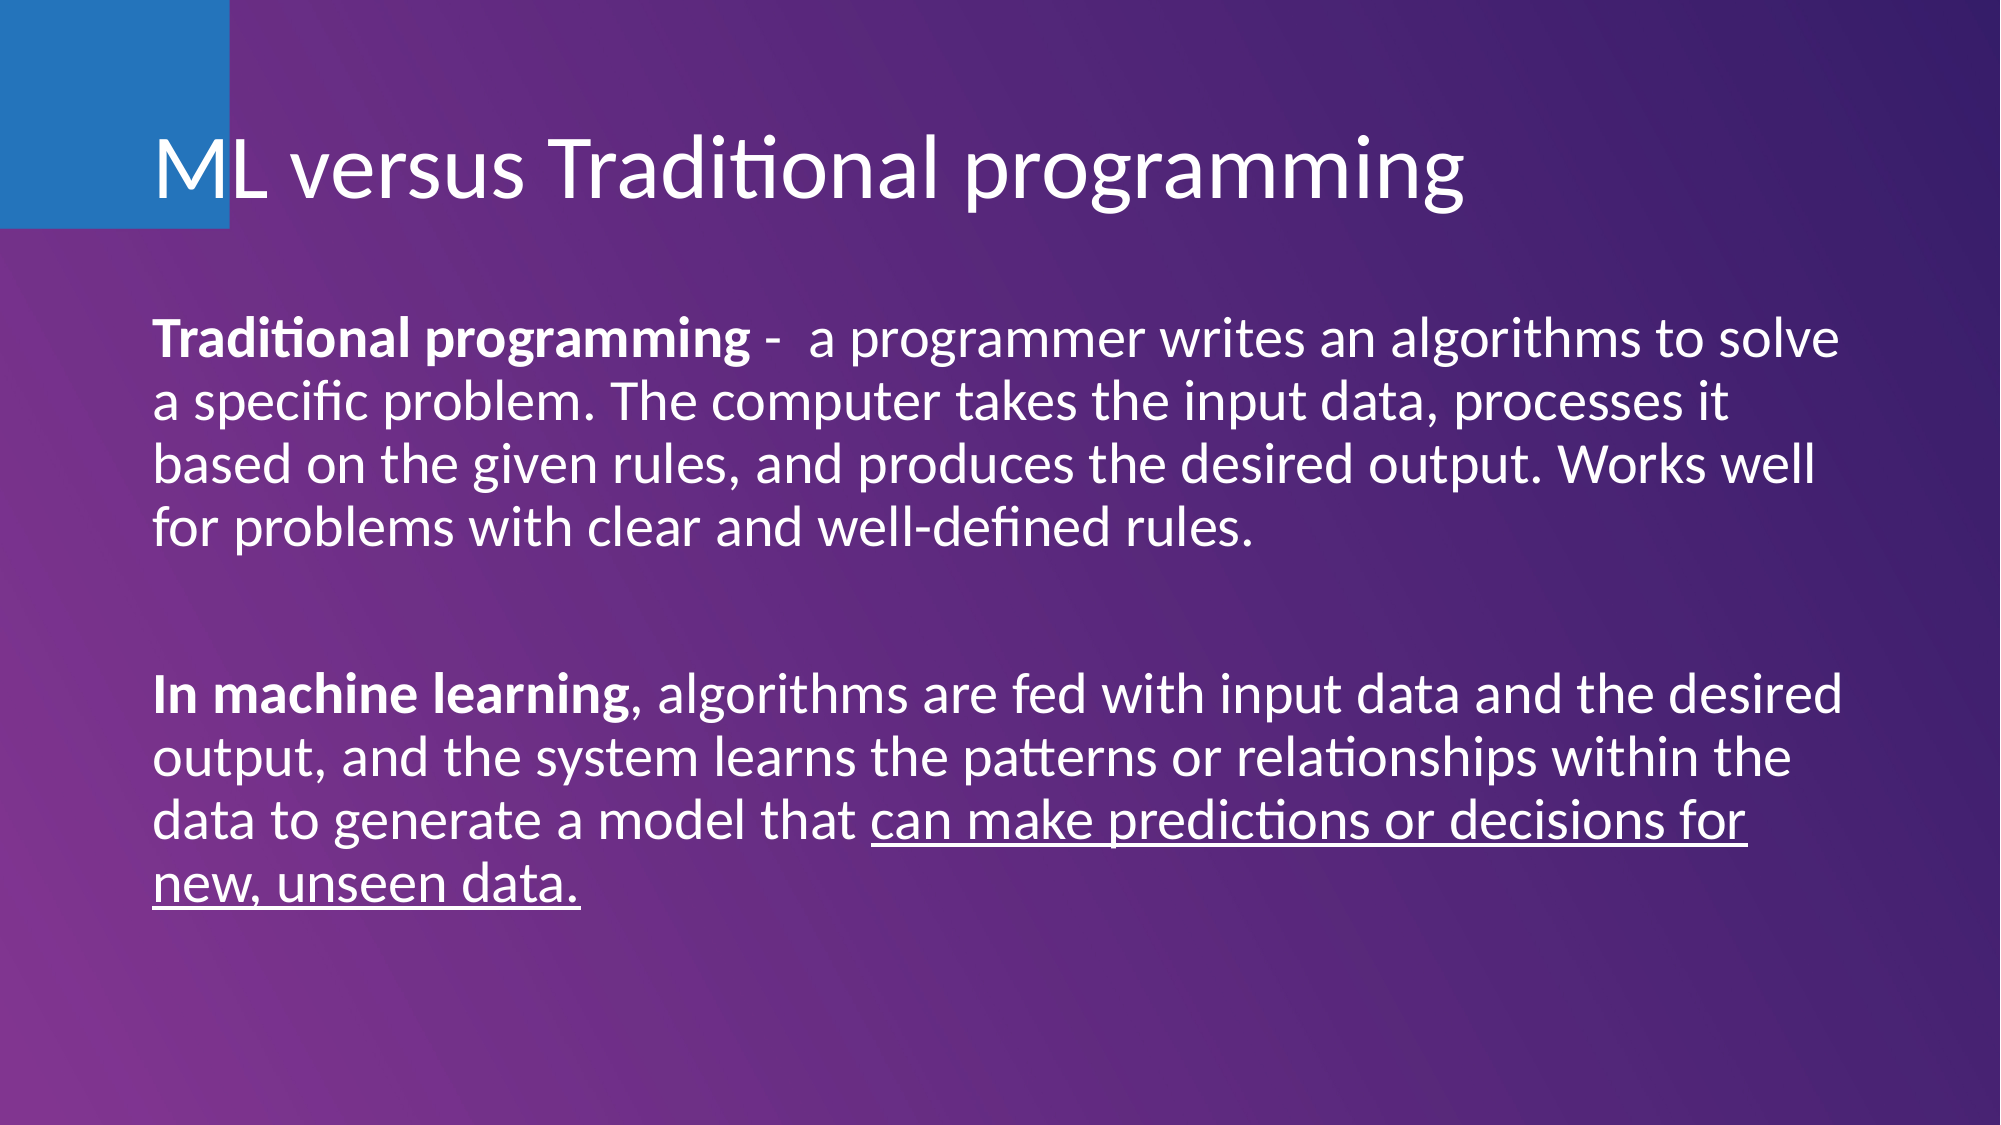

# ML versus Traditional programming
Traditional programming -  a programmer writes an algorithms to solve a specific problem. The computer takes the input data, processes it based on the given rules, and produces the desired output. Works well for problems with clear and well-defined rules.

In machine learning, algorithms are fed with input data and the desired output, and the system learns the patterns or relationships within the data to generate a model that can make predictions or decisions for new, unseen data.